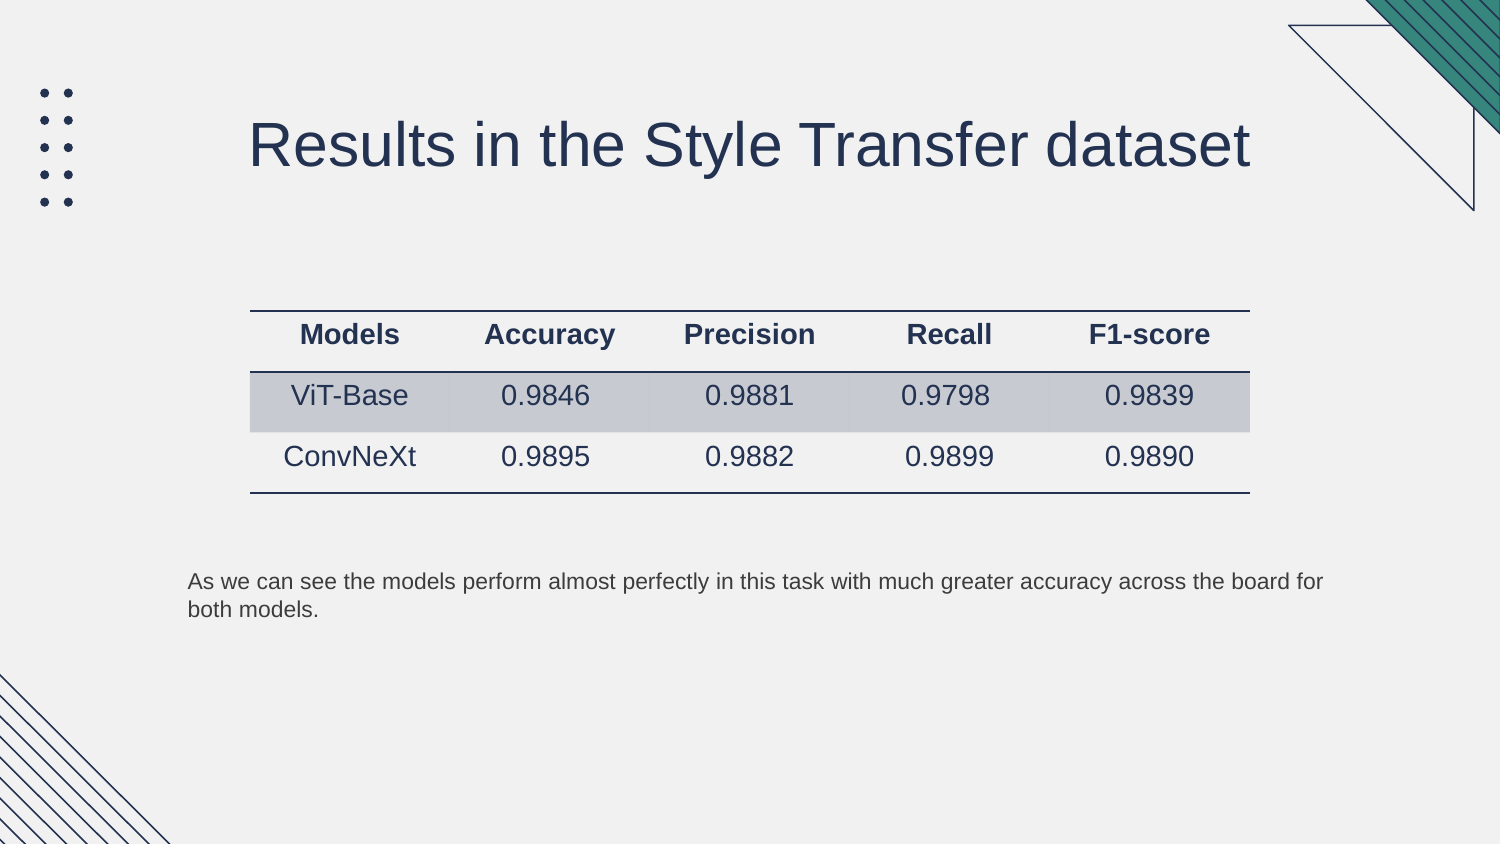

# Results in the Style Transfer dataset
| Models | Accuracy | Precision | Recall | F1-score |
| --- | --- | --- | --- | --- |
| ViT-Base | 0.9846 | 0.9881 | 0.9798 | 0.9839 |
| ConvNeXt | 0.9895 | 0.9882 | 0.9899 | 0.9890 |
As we can see the models perform almost perfectly in this task with much greater accuracy across the board for both models.